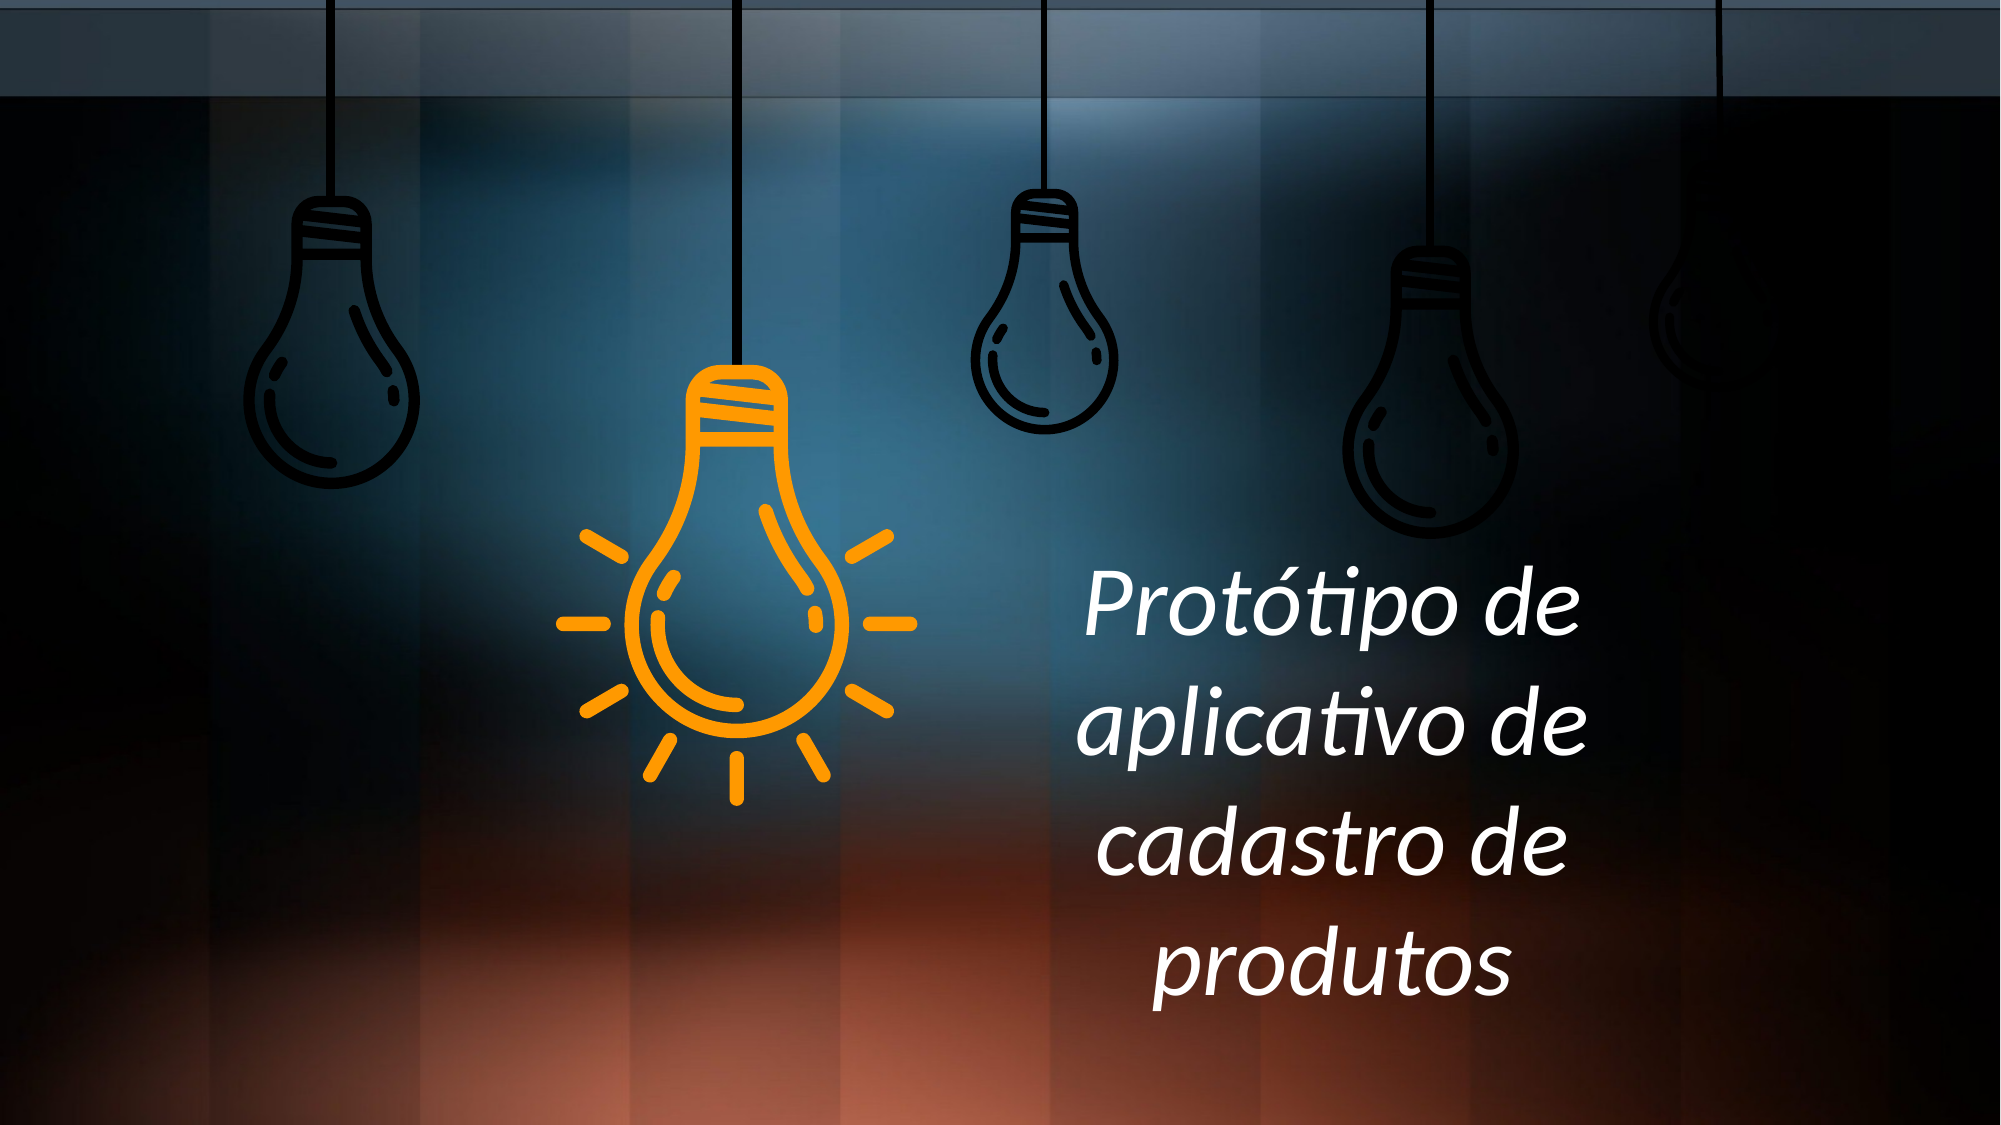

Protótipo de aplicativo de cadastro de produtos